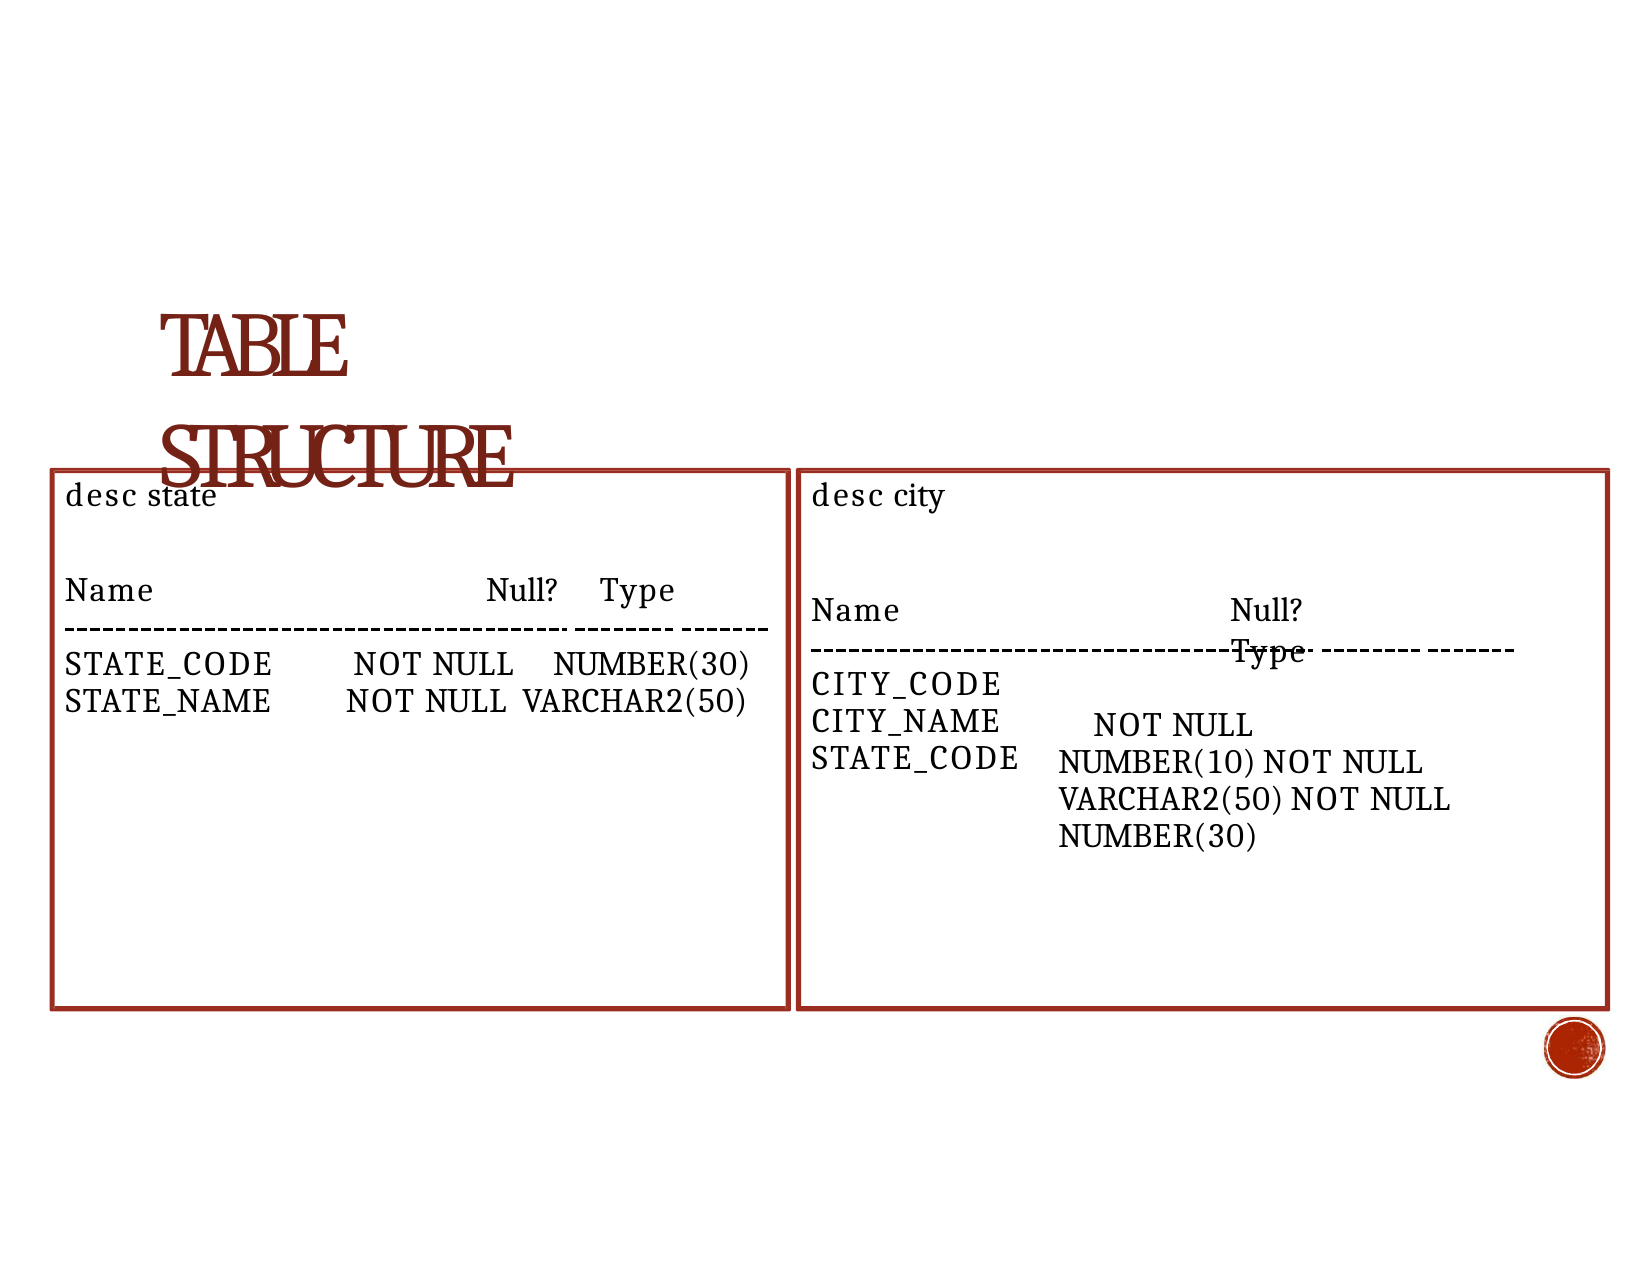

# TABLE	STRUCTURE

desc state

Name	Null?	Type
desc city
Name
Null?	Type
NOT NULL		NUMBER(10) NOT NULL	VARCHAR2(50) NOT NULL	 NUMBER(30)
STATE_CODE	 NOT NULL	NUMBER(30) STATE_NAME	NOT NULL VARCHAR2(50)

CITY_CODE CITY_NAME STATE_CODE